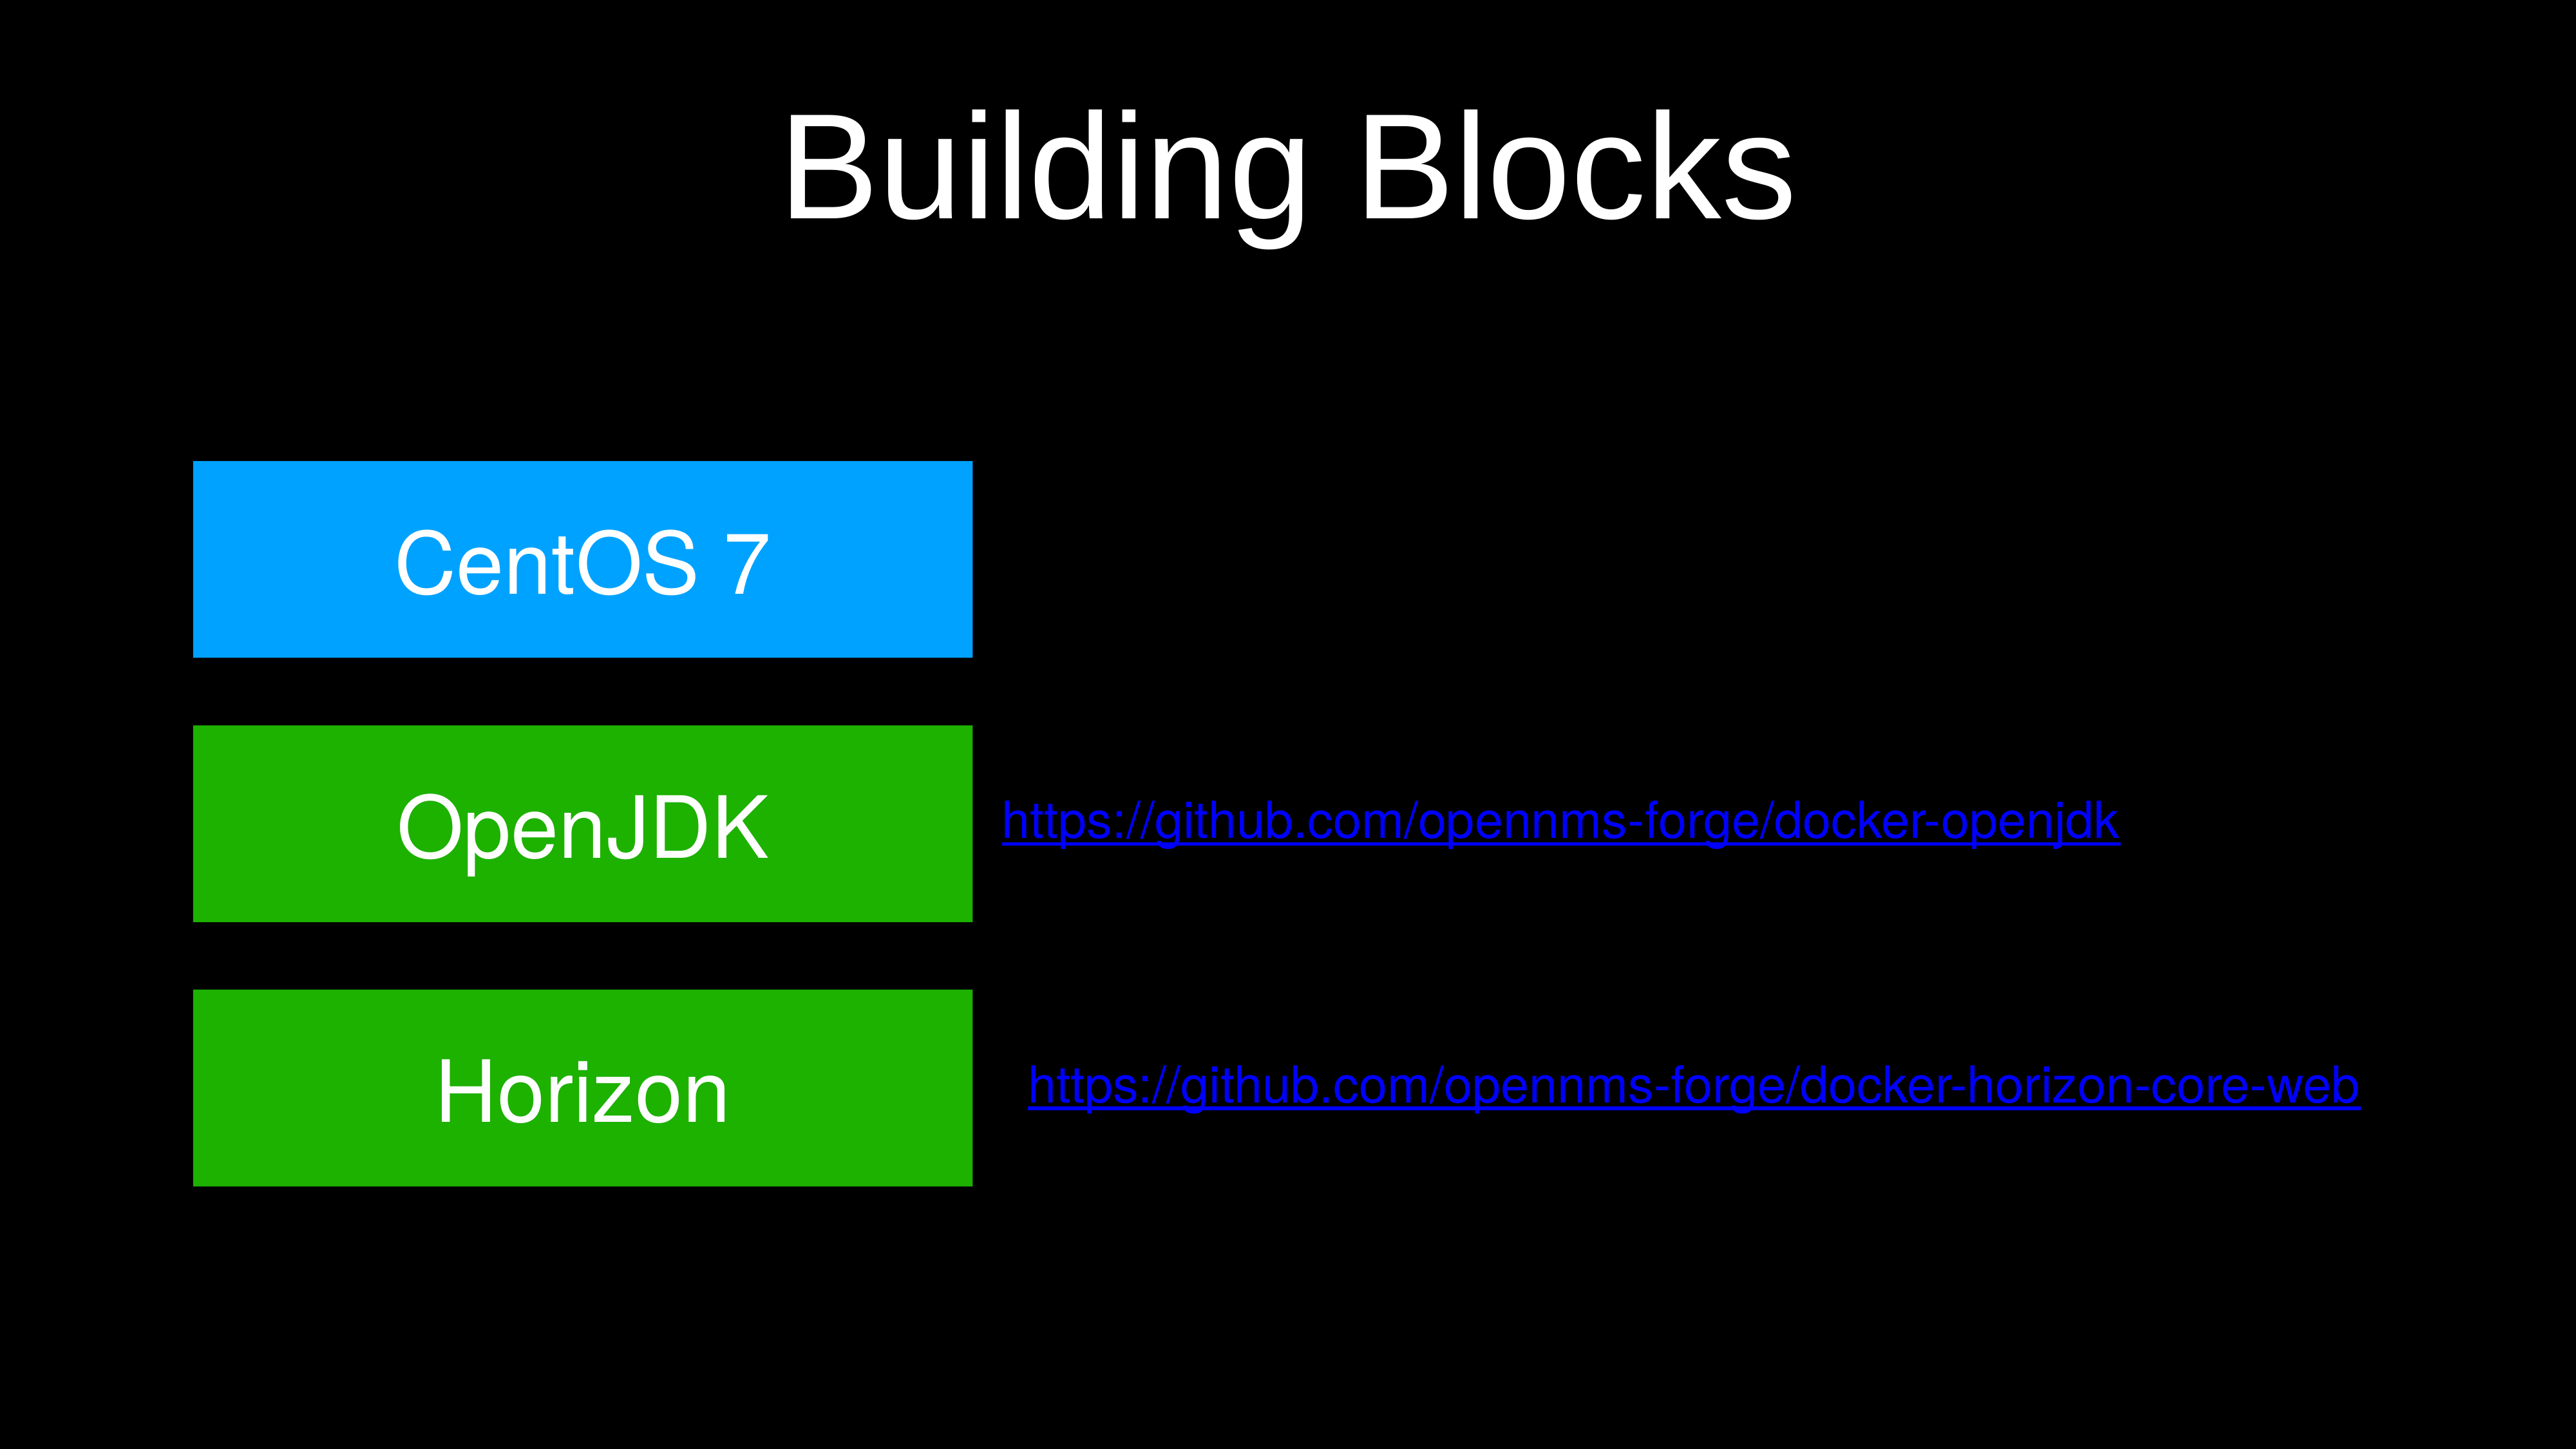

# Building Blocks
CentOS 7
OpenJDK
https://github.com/opennms-forge/docker-openjdk
Horizon
https://github.com/opennms-forge/docker-horizon-core-web